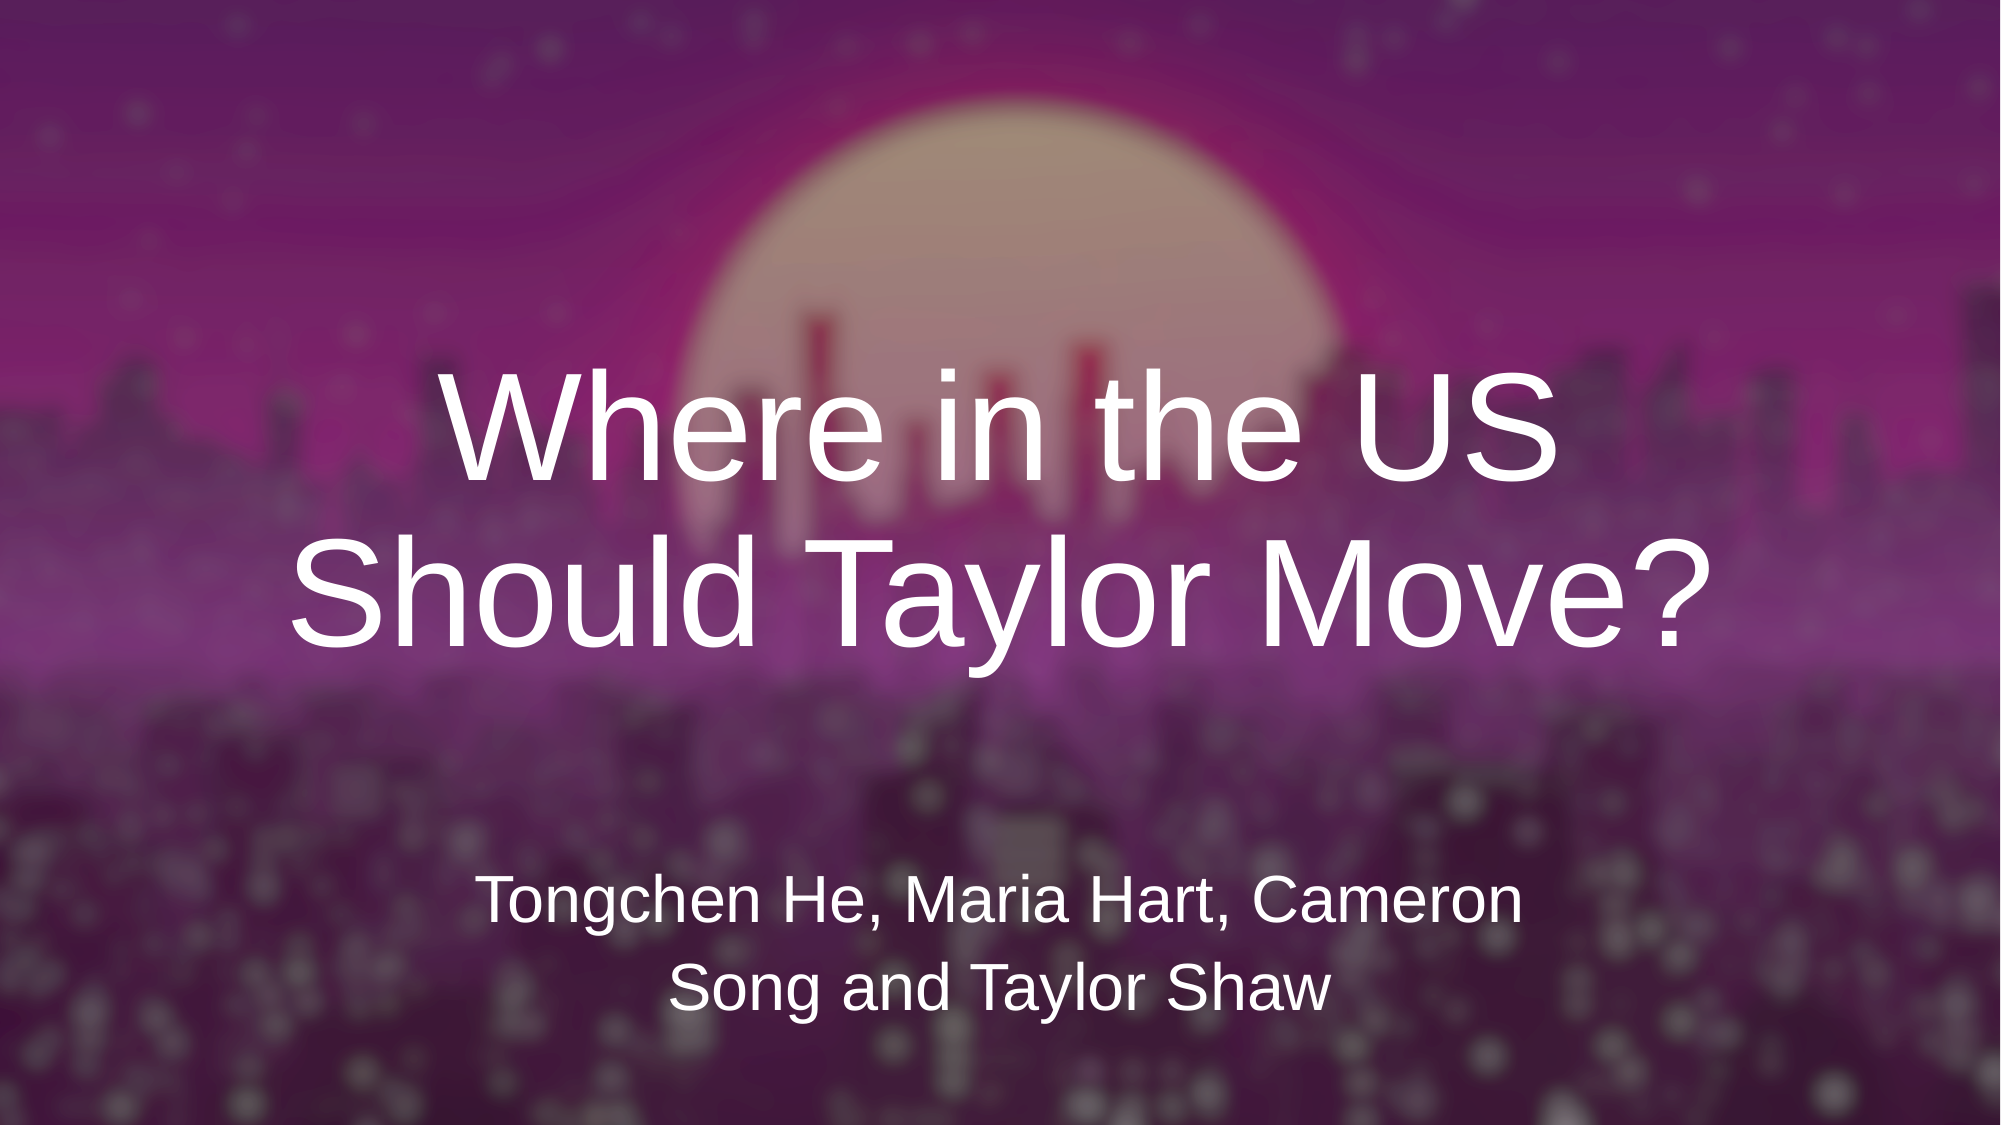

# Where in the US Should Taylor Move?
Tongchen He, Maria Hart, Cameron Song and Taylor Shaw